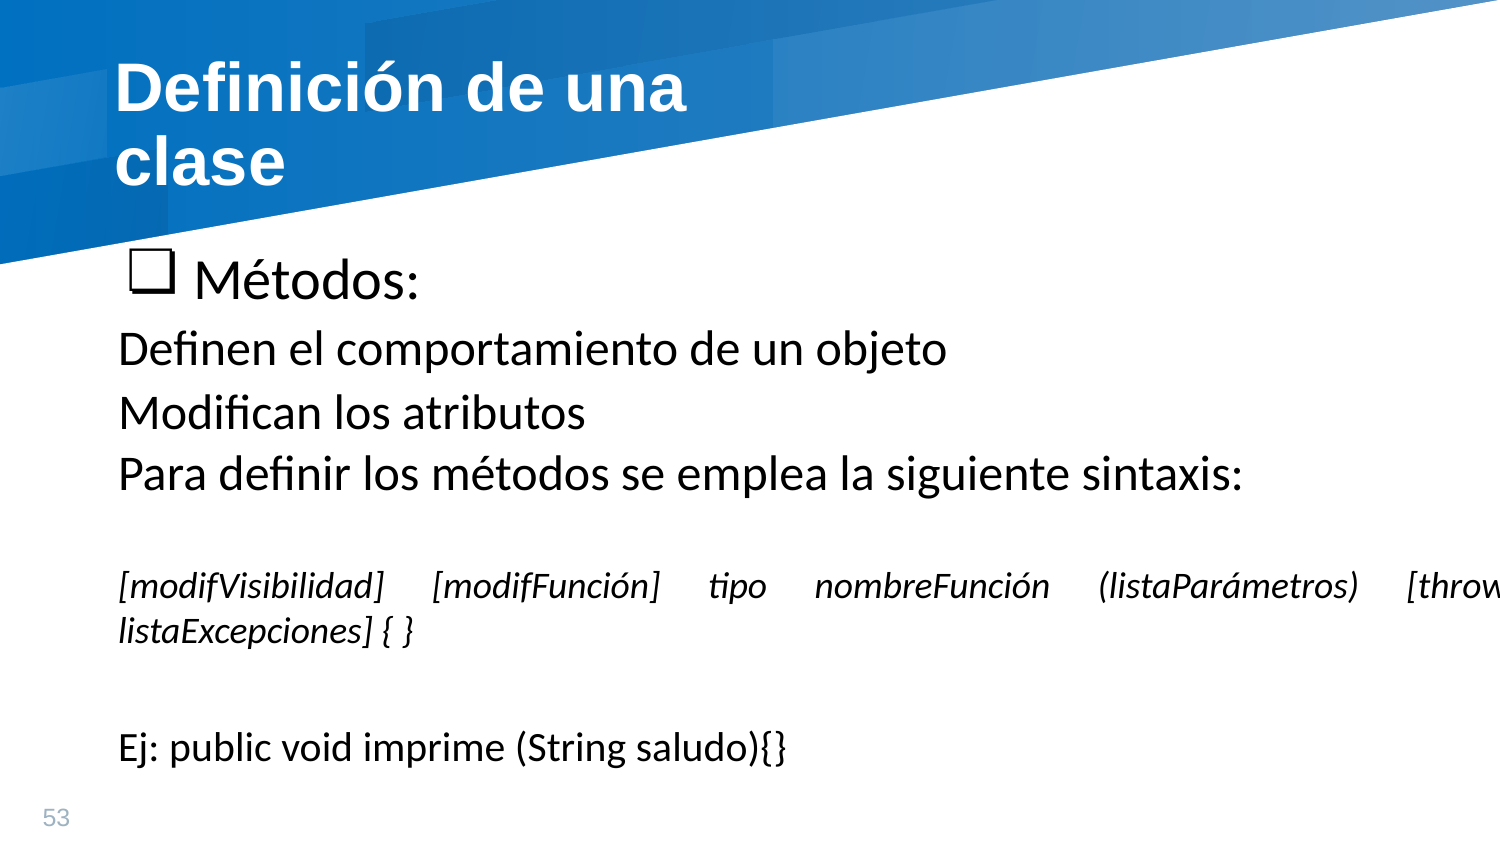

Definición de una clase
Métodos:
Definen el comportamiento de un objeto
Modifican los atributos
Para definir los métodos se emplea la siguiente sintaxis:

[modifVisibilidad] [modifFunción] tipo nombreFunción (listaParámetros) [throws listaExcepciones] { }

Ej: public void imprime (String saludo){}

53